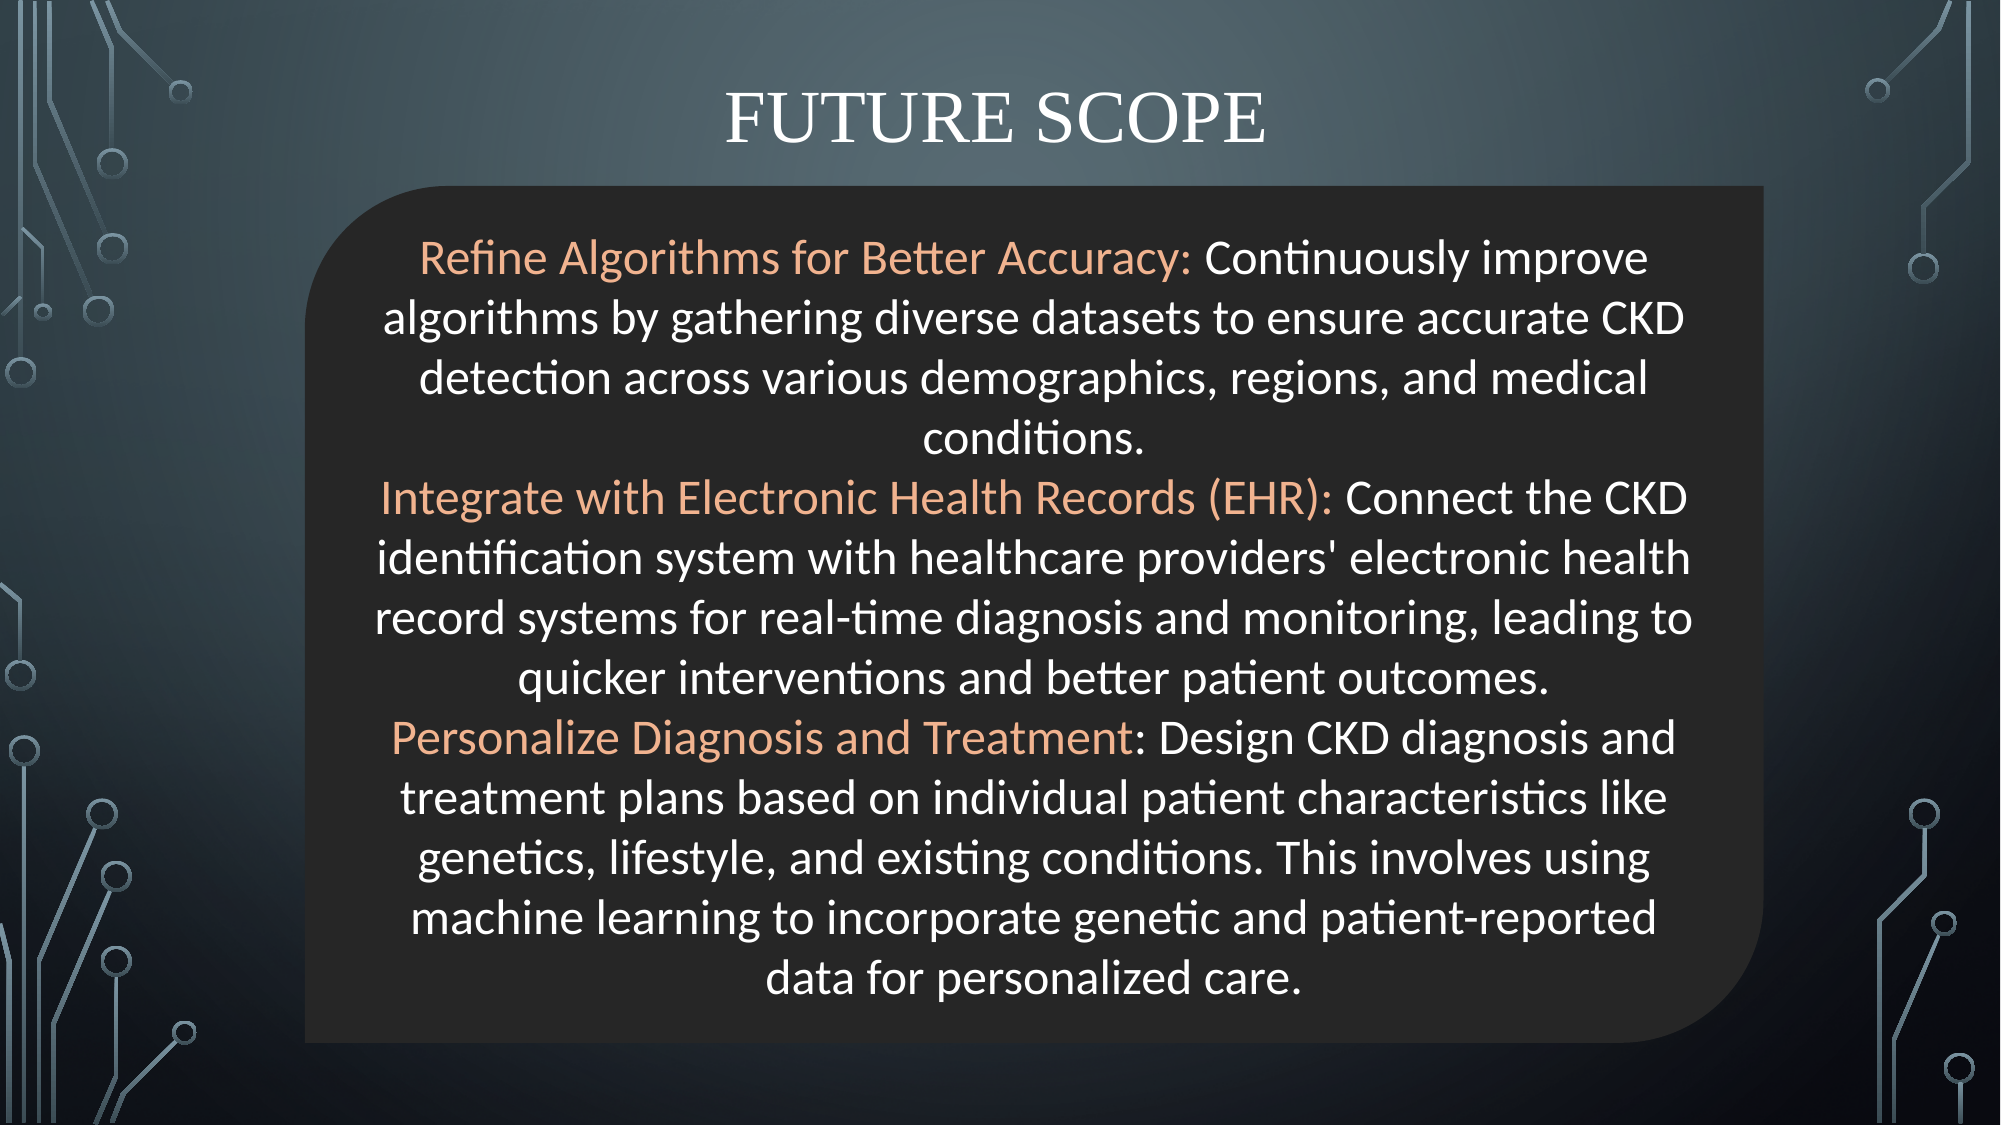

# Future Scope
Refine Algorithms for Better Accuracy: Continuously improve algorithms by gathering diverse datasets to ensure accurate CKD detection across various demographics, regions, and medical conditions.
Integrate with Electronic Health Records (EHR): Connect the CKD identification system with healthcare providers' electronic health record systems for real-time diagnosis and monitoring, leading to quicker interventions and better patient outcomes.
Personalize Diagnosis and Treatment: Design CKD diagnosis and treatment plans based on individual patient characteristics like genetics, lifestyle, and existing conditions. This involves using machine learning to incorporate genetic and patient-reported data for personalized care.